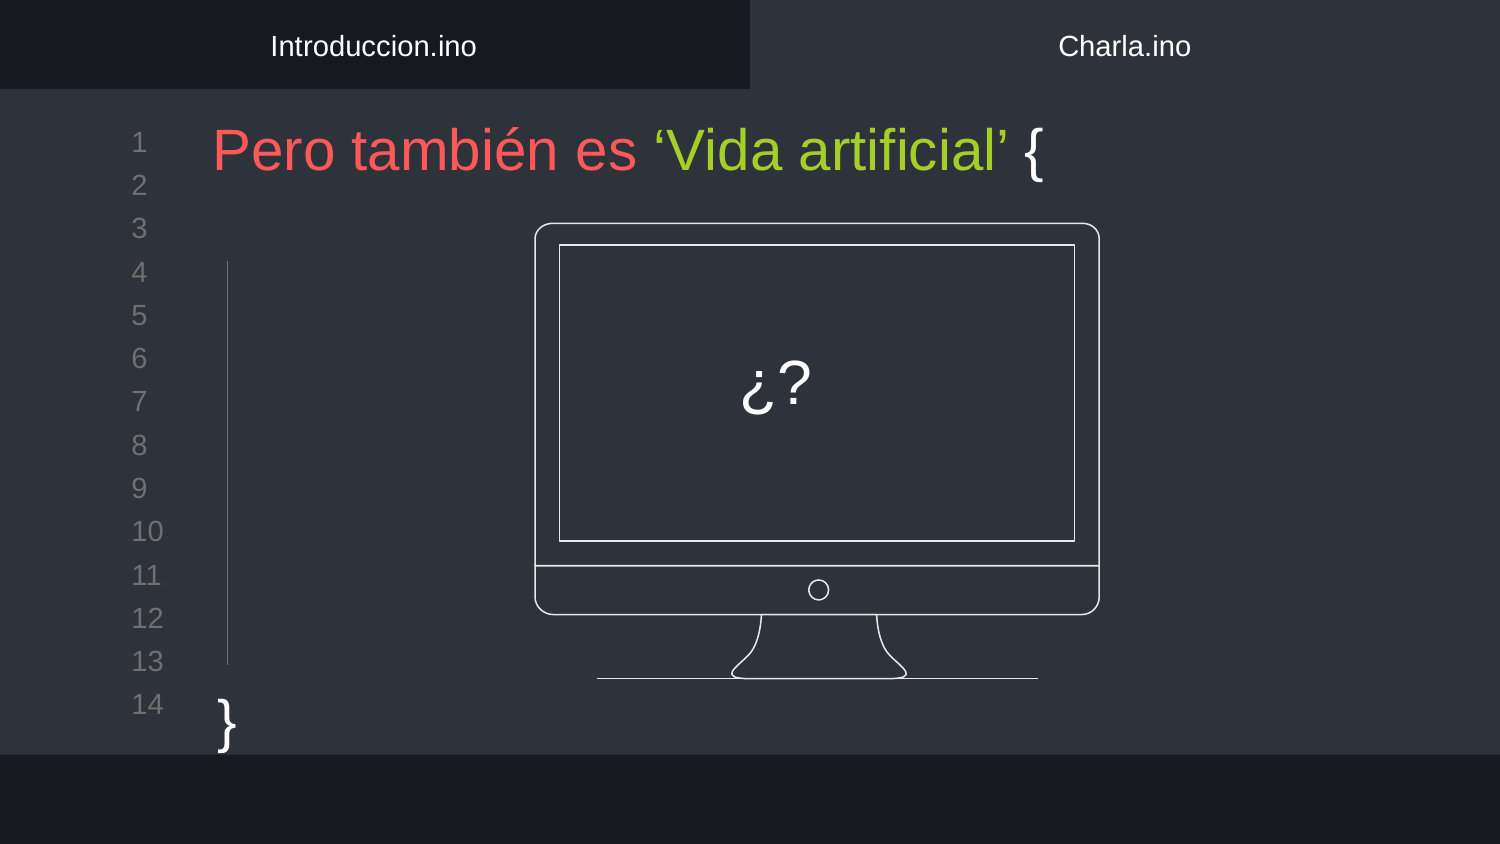

Introduccion.ino
Charla.ino
# Pero también es ‘Vida artificial’ {

}
¿?